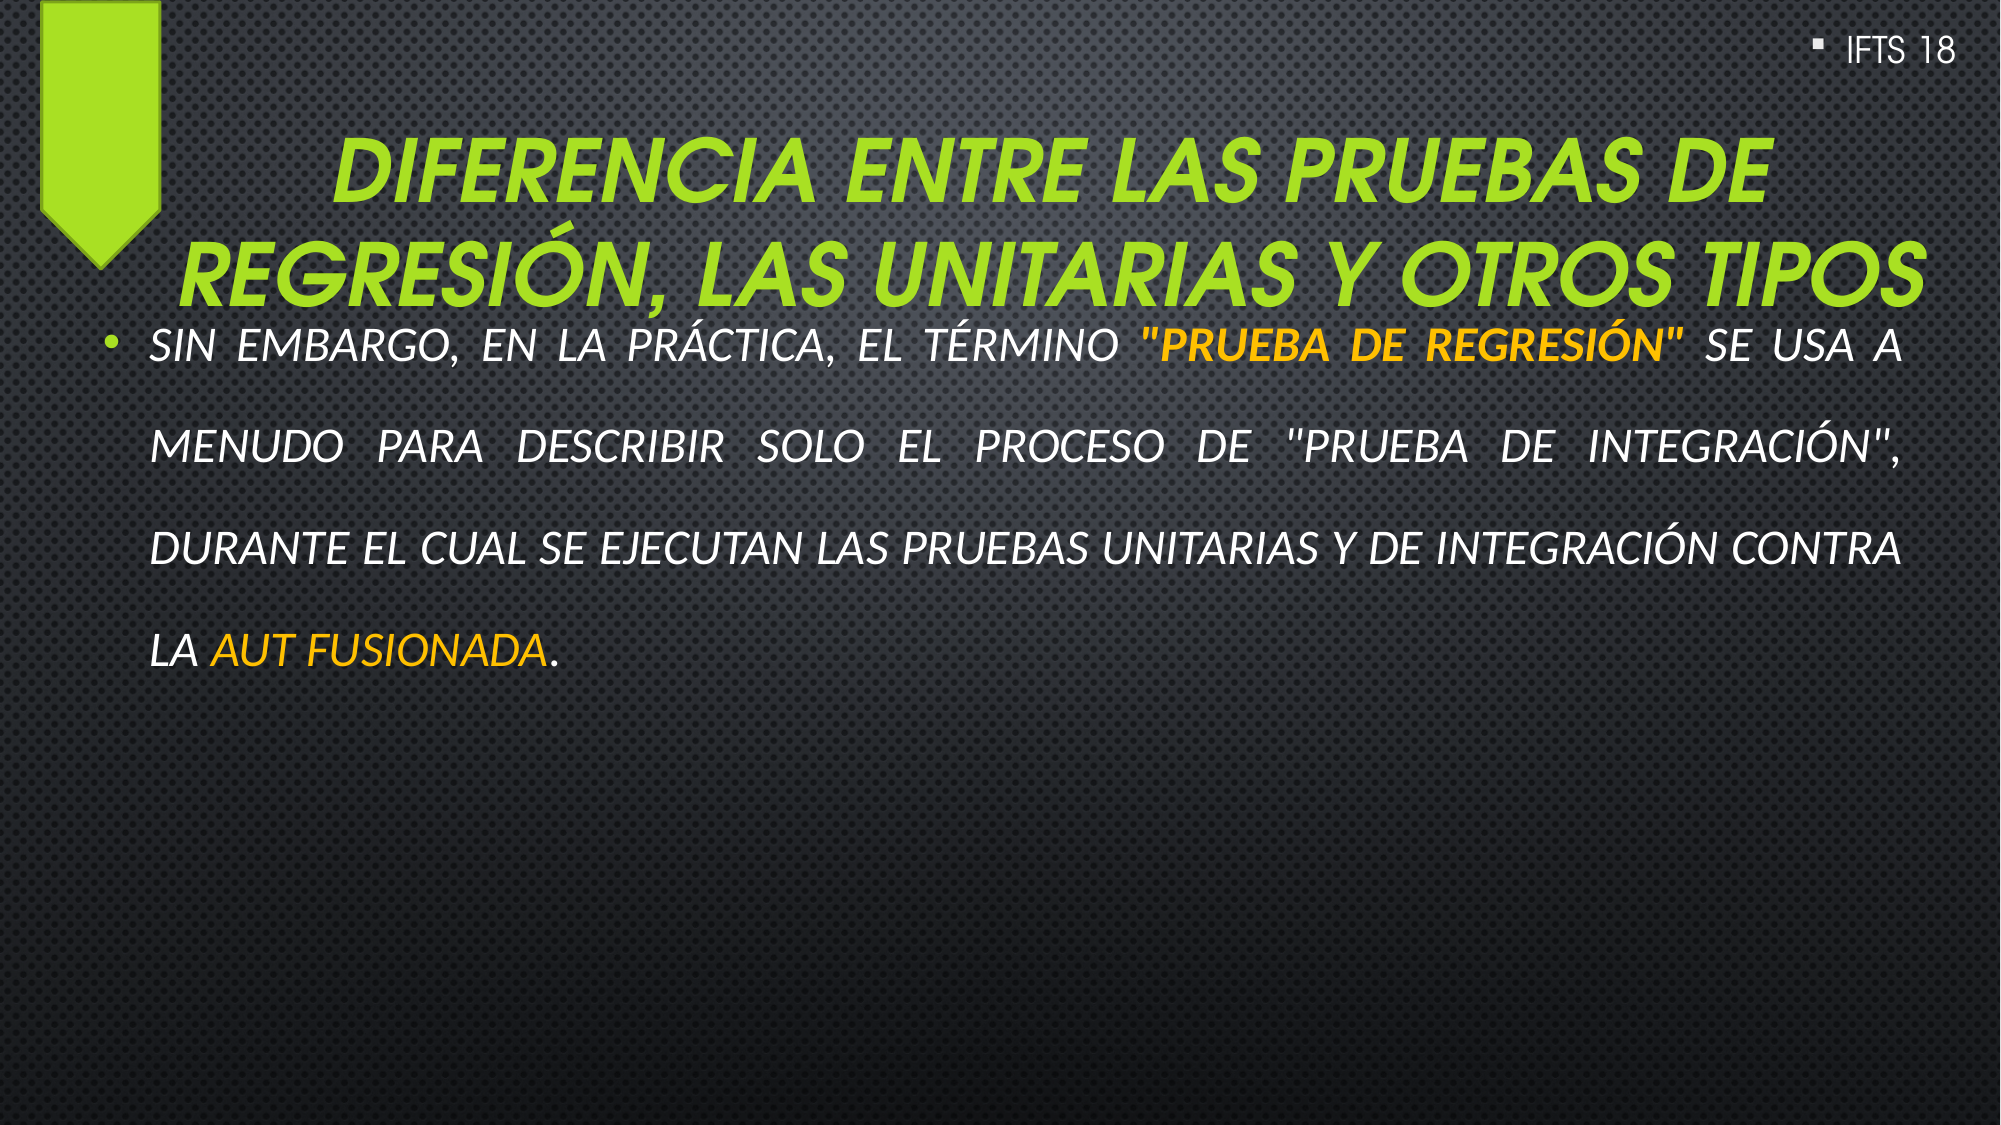

IFTS 18
# Diferencia entre las pruebas de regresión, las unitarias y otros tipos

Sin embargo, en la práctica, el término "prueba de regresión" se usa a menudo para describir solo el proceso de "prueba de integración", durante el cual se ejecutan las pruebas unitarias y de integración contra la AUT fusionada.